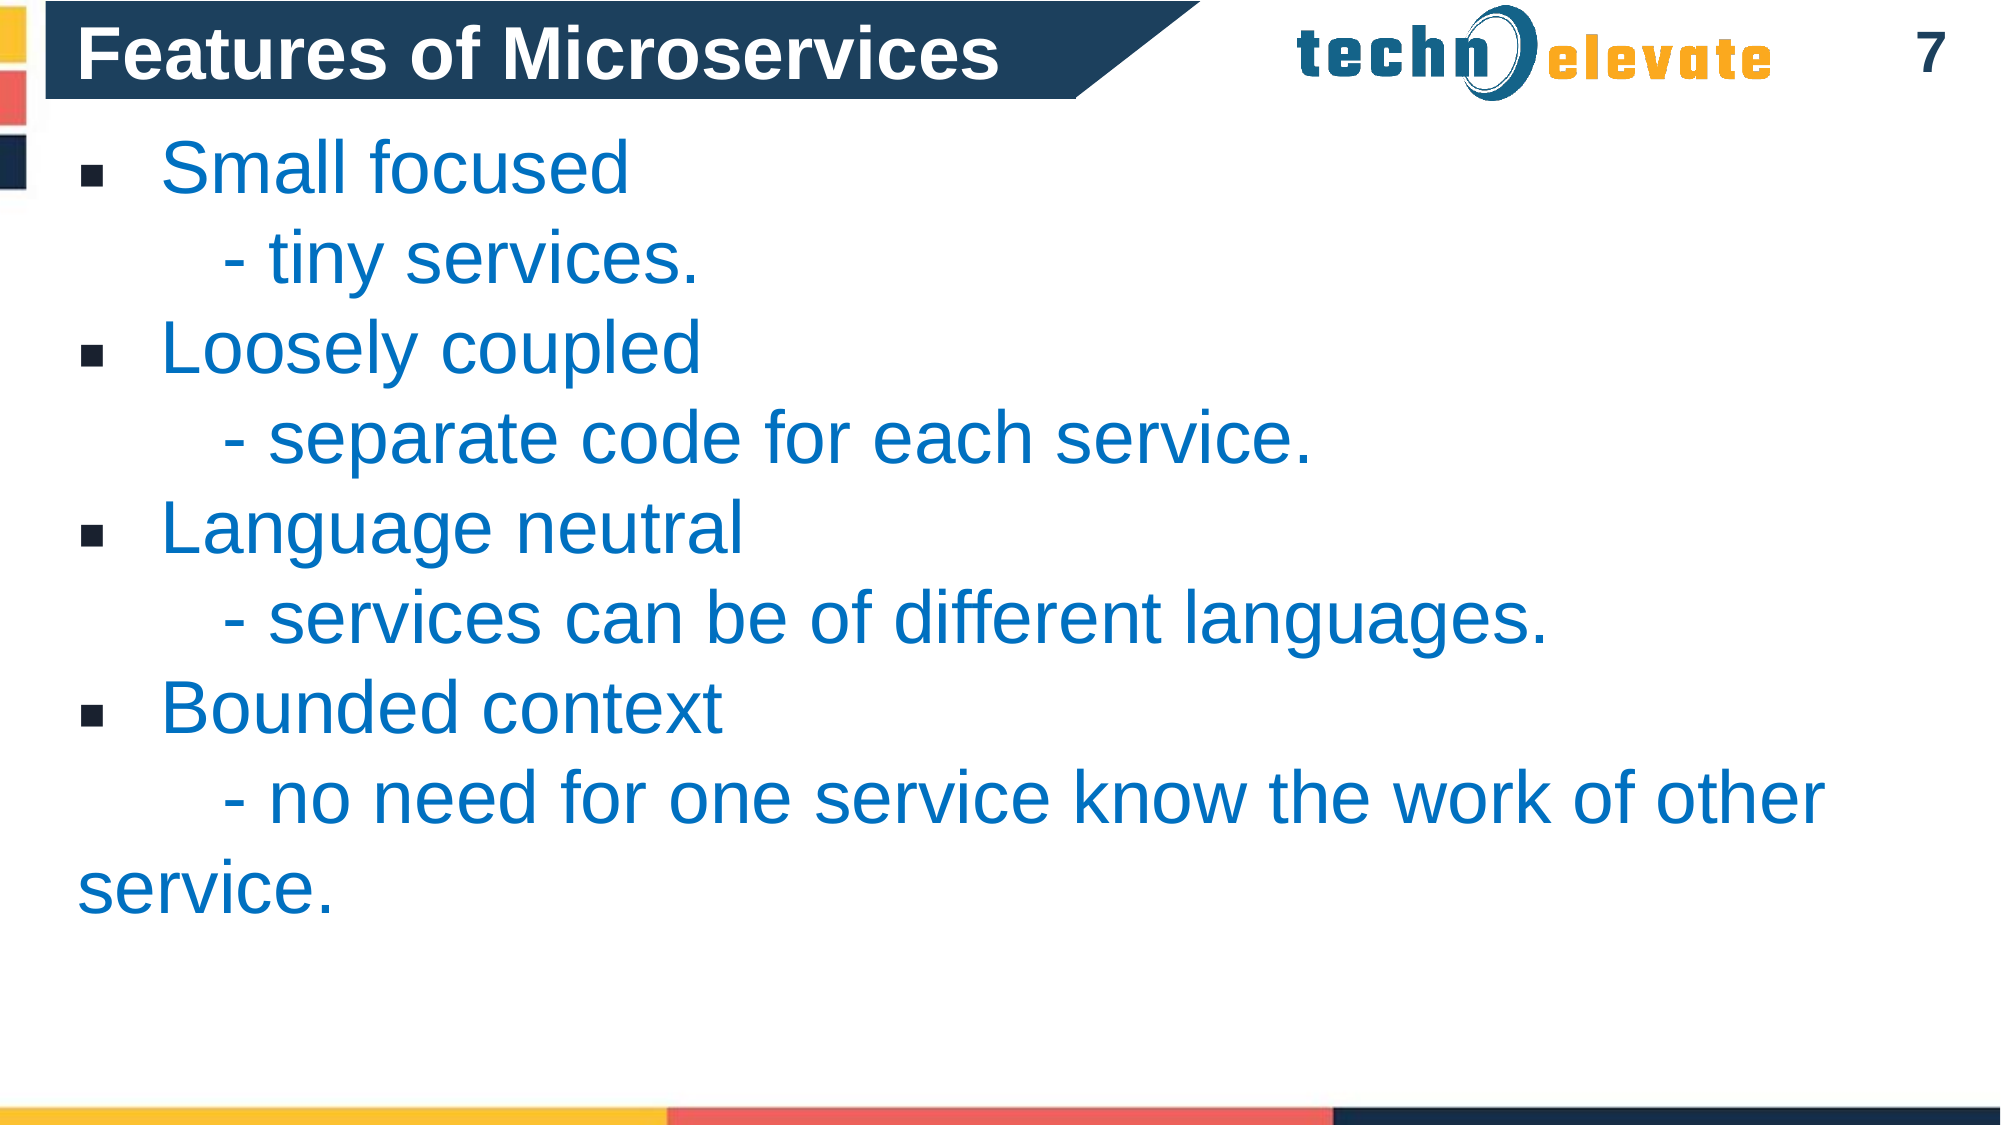

Features of Microservices
7
Small focused
       - tiny services.
Loosely coupled
       - separate code for each service.
Language neutral
       - services can be of different languages.
Bounded context
       - no need for one service know the work of other service.